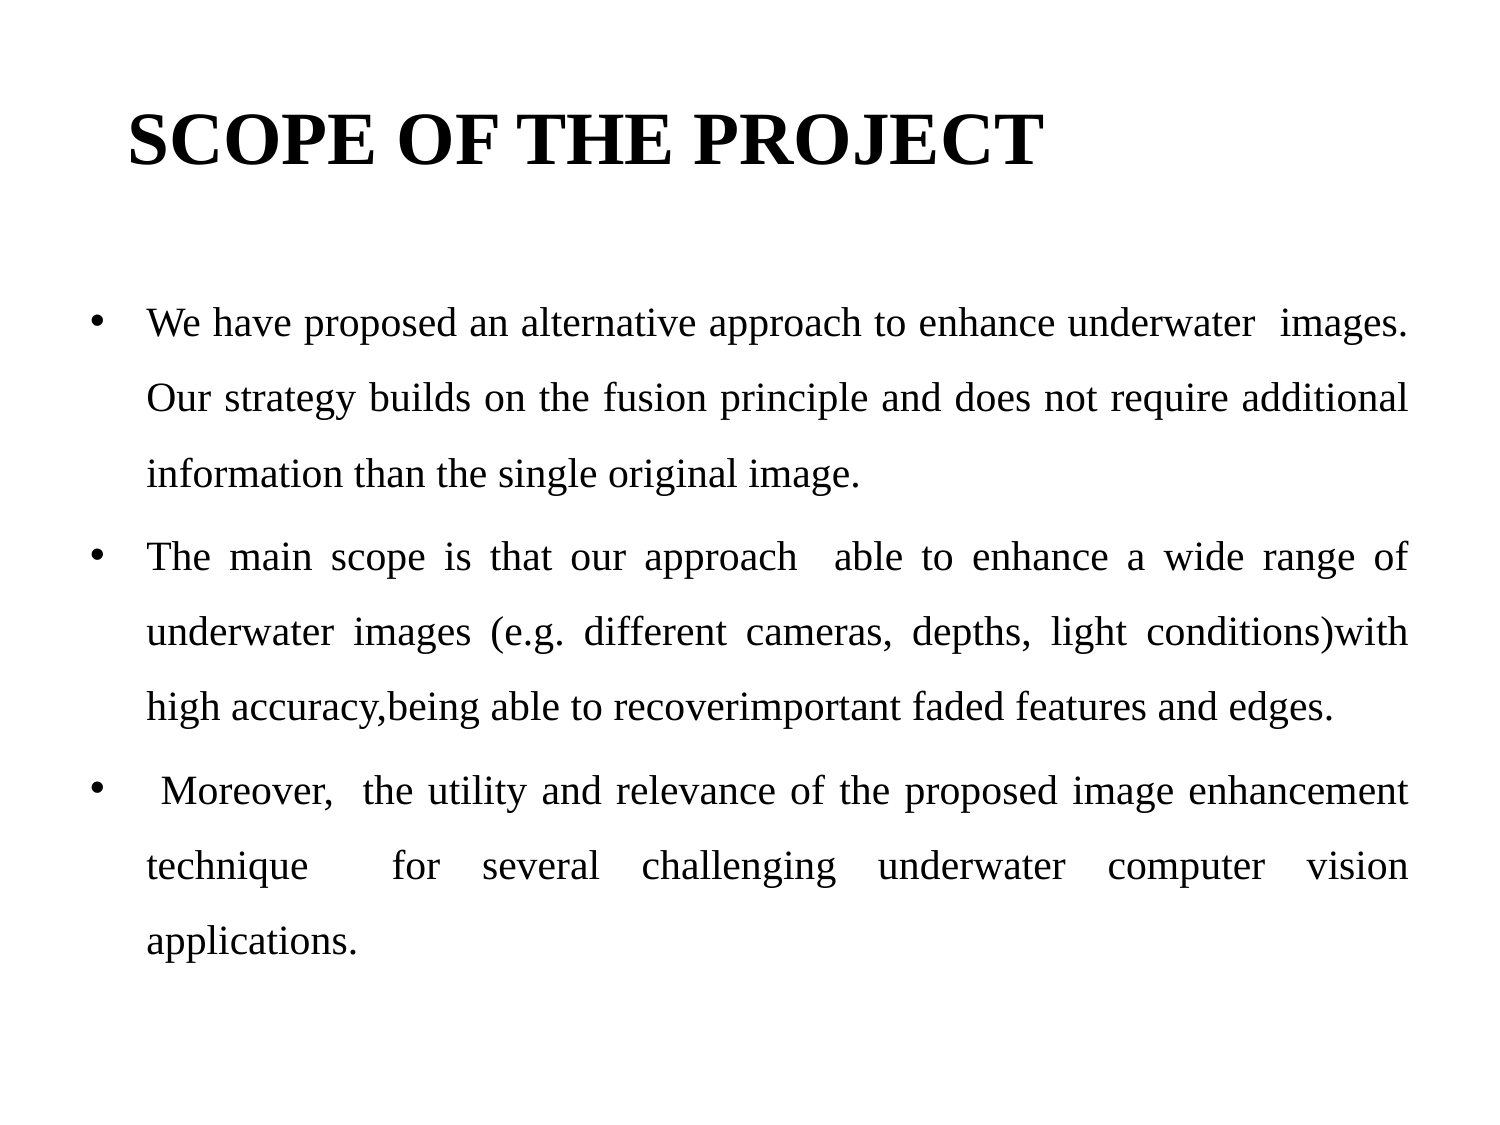

# SCOPE OF THE PROJECT
We have proposed an alternative approach to enhance underwater  images. Our strategy builds on the fusion principle and does not require additional information than the single original image.
The main scope is that our approach  able to enhance a wide range of underwater images (e.g. different cameras, depths, light conditions)with high accuracy,being able to recoverimportant faded features and edges.
 Moreover,  the utility and relevance of the proposed image enhancement technique  for several challenging underwater computer vision applications.
8